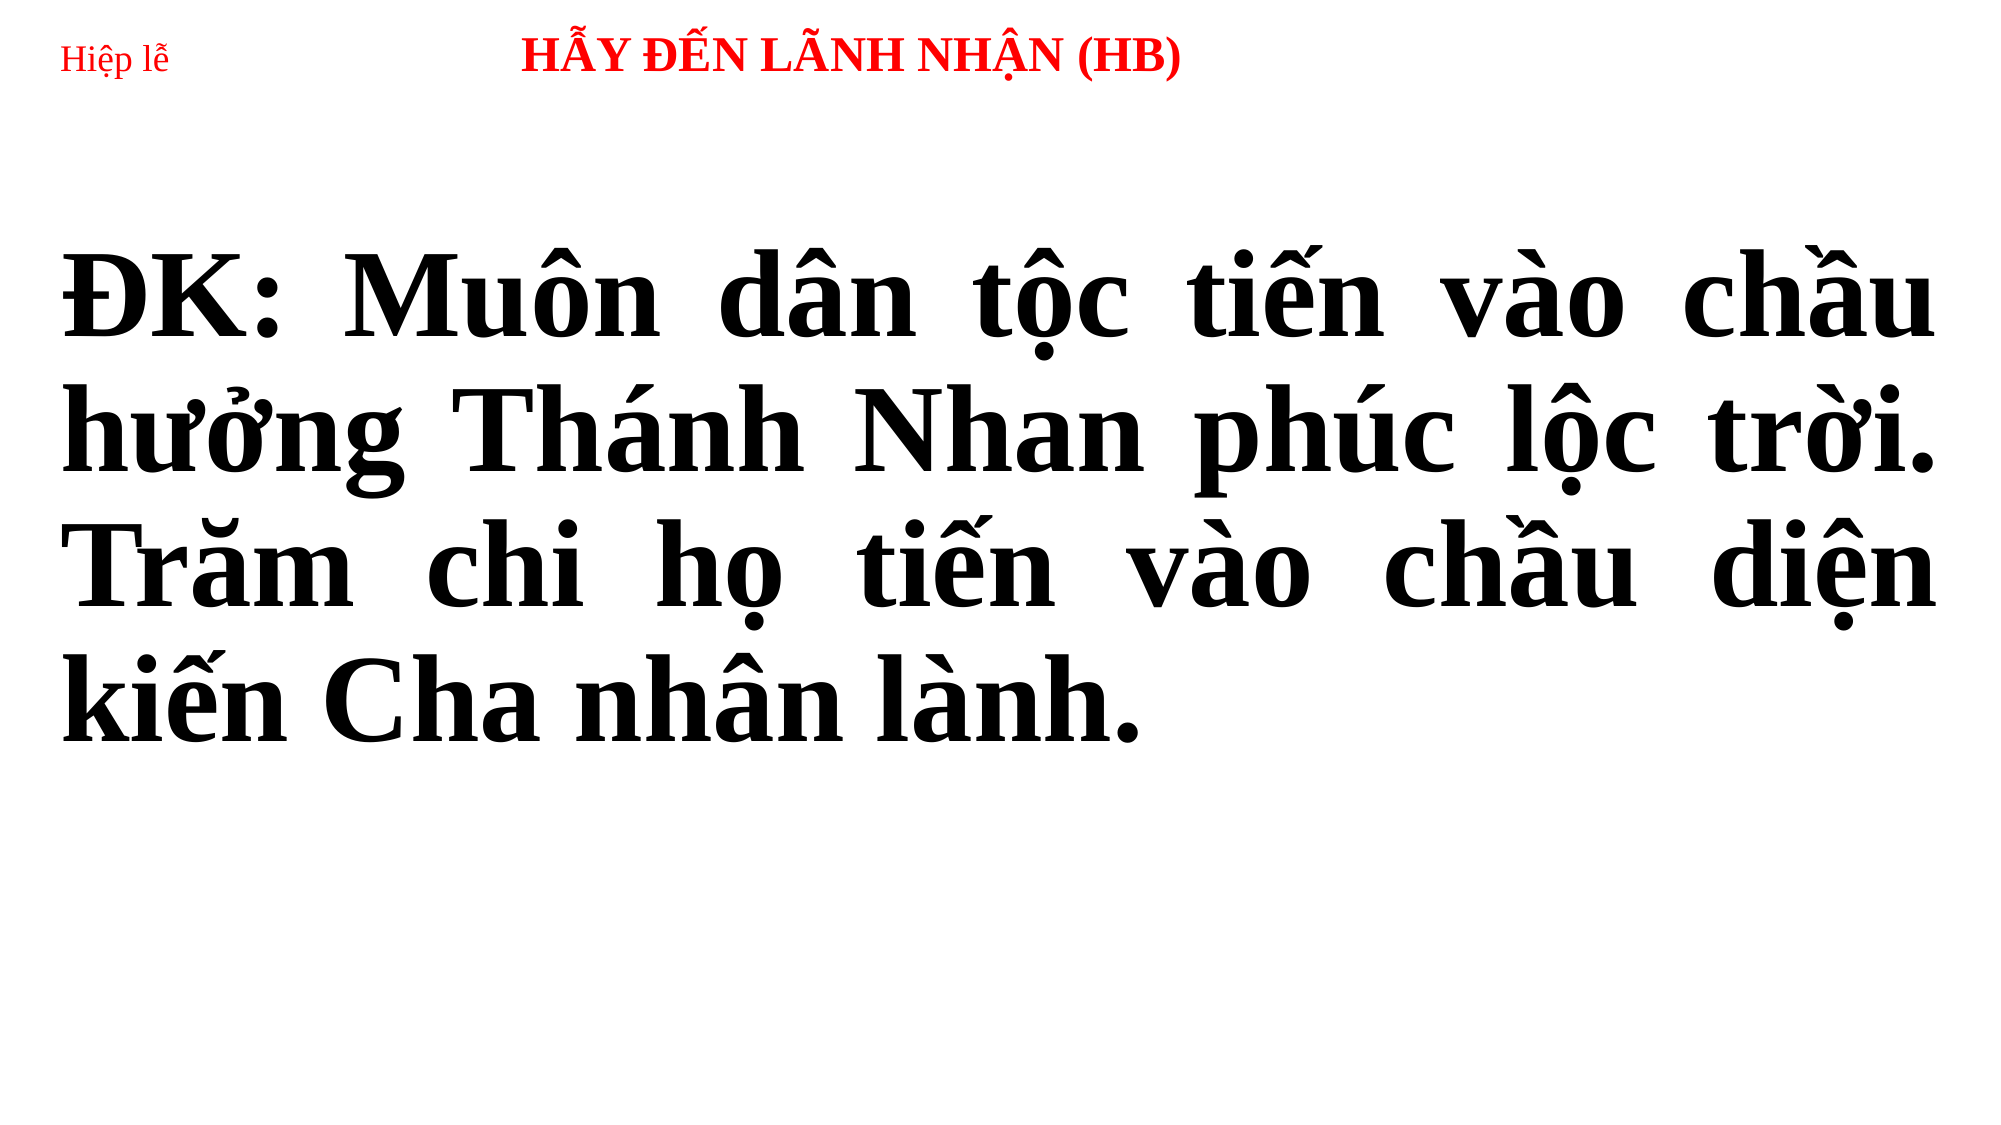

# Hiệp lễ                                     HẪY ĐẾN LÃNH NHẬN (HB)
ĐK: Muôn dân tộc tiến vào chầu hưởng Thánh Nhan phúc lộc trời. Trăm chi họ tiến vào chầu diện kiến Cha nhân lành.